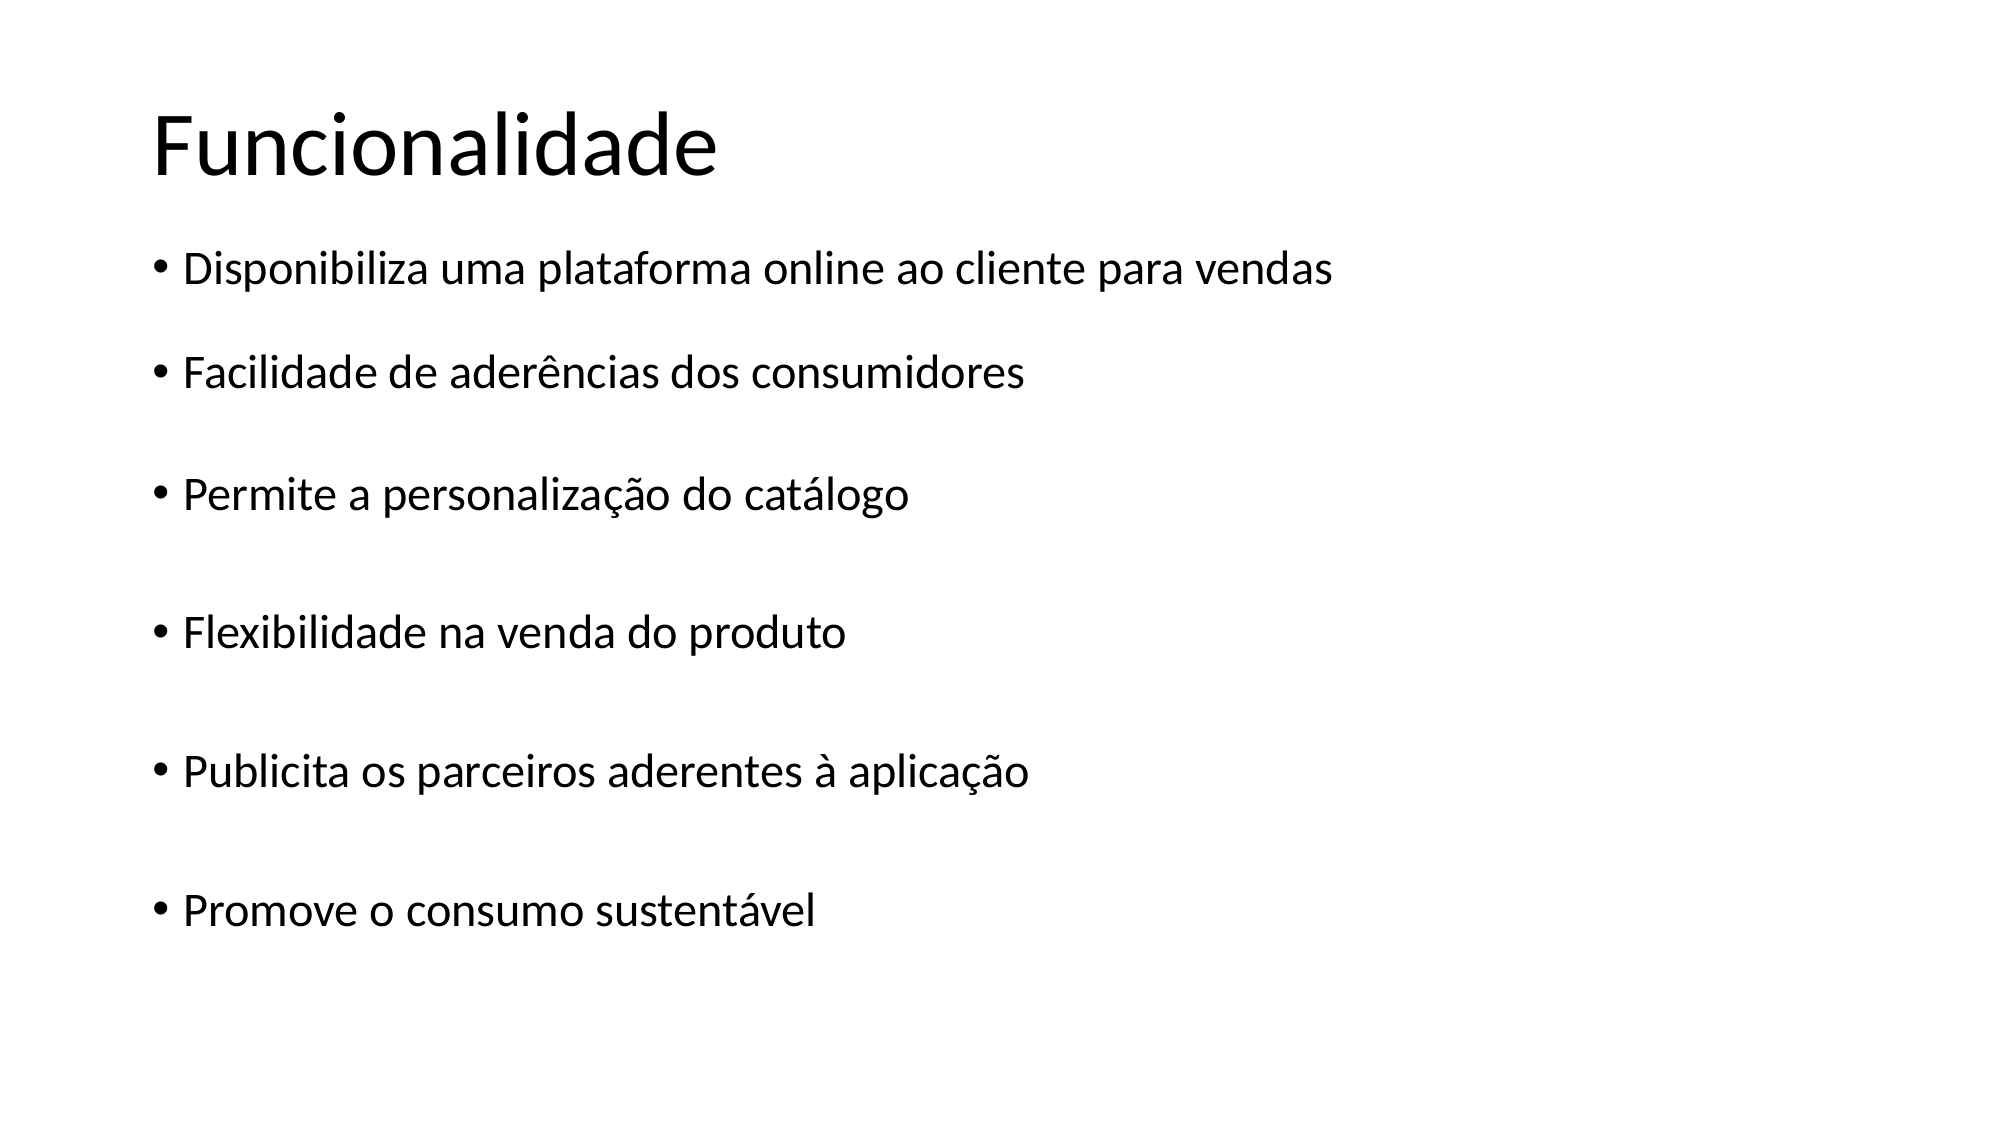

# Funcionalidade
Disponibiliza uma plataforma online ao cliente para vendas

Facilidade de aderências dos consumidores

Permite a personalização do catálogo

Flexibilidade na venda do produto

Publicita os parceiros aderentes à aplicação

Promove o consumo sustentável